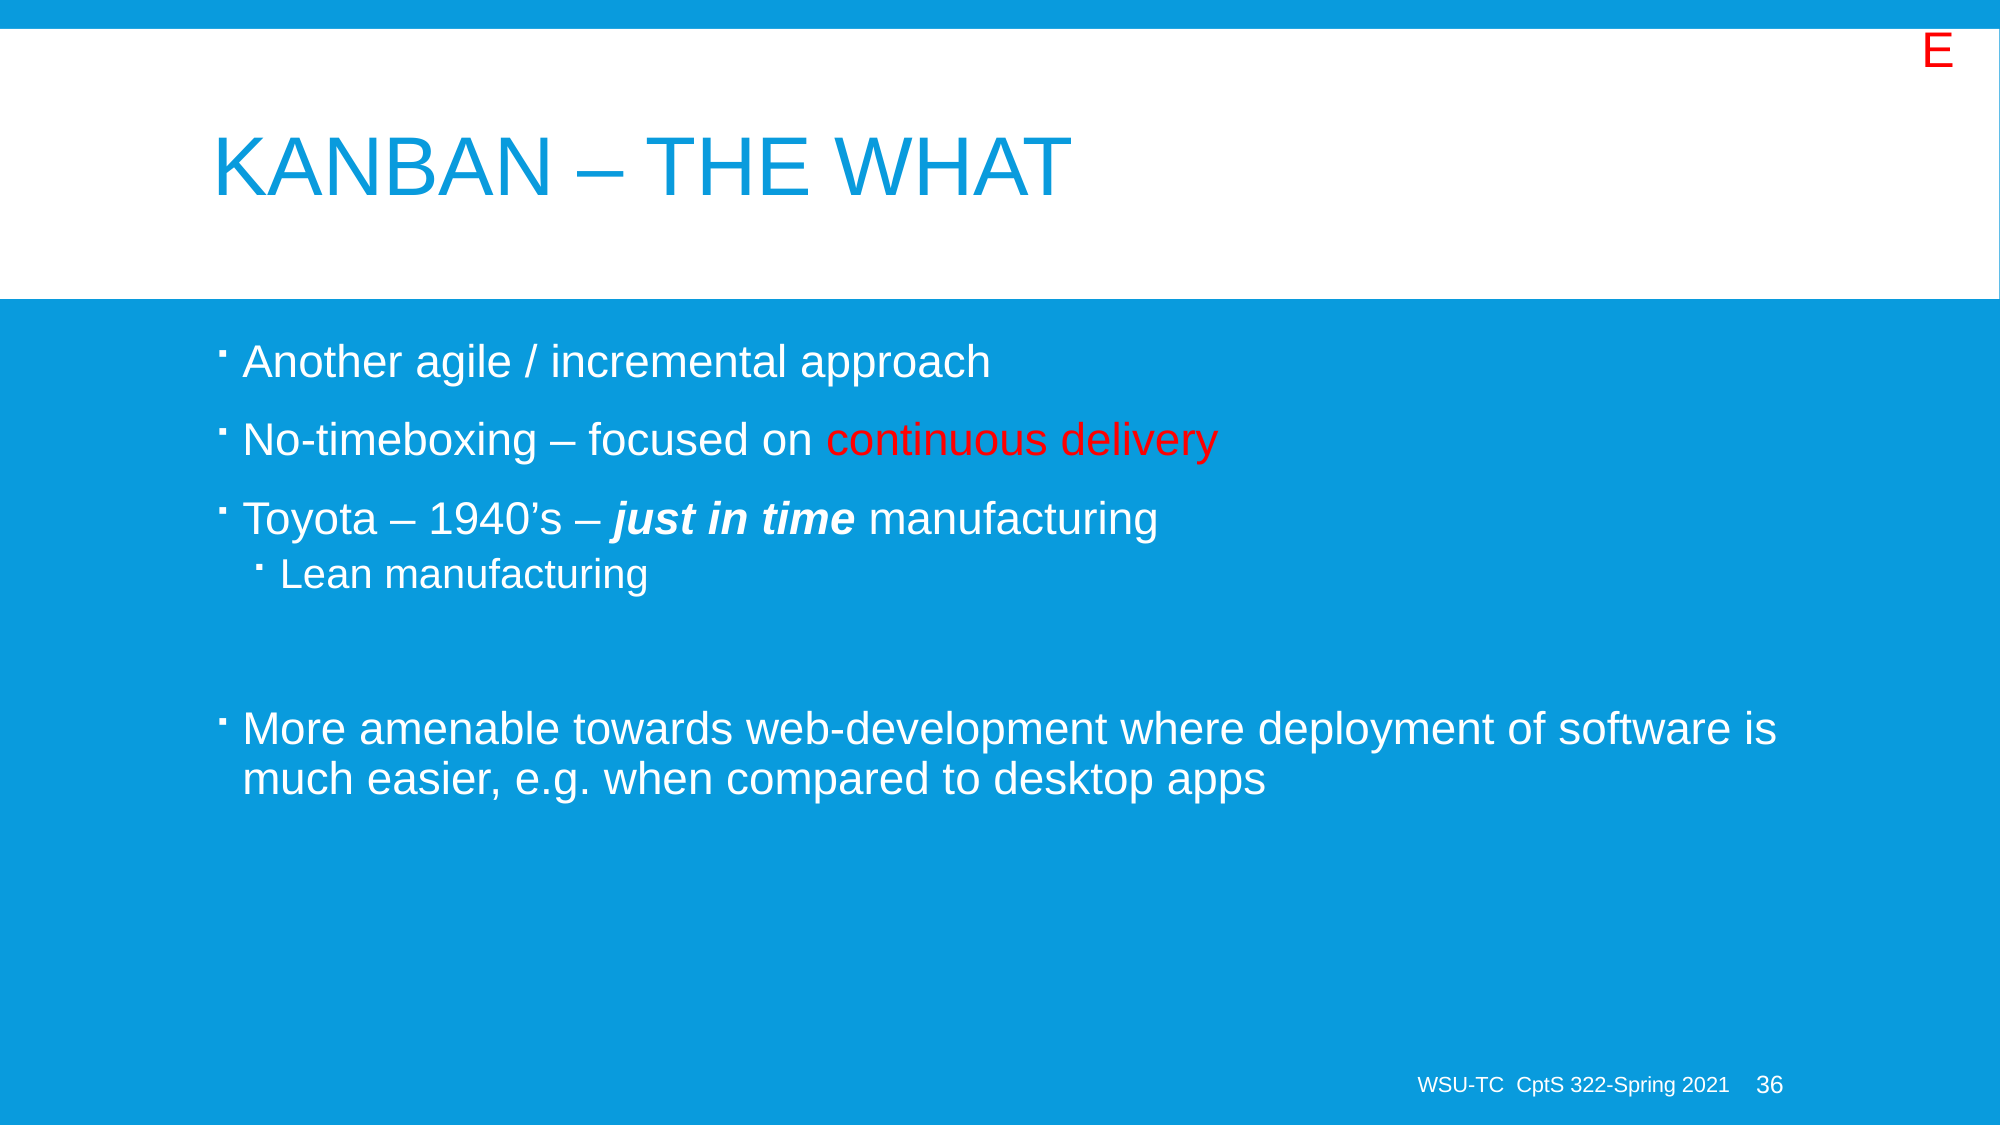

E
# Kanban – The What
Another agile / incremental approach
No-timeboxing – focused on continuous delivery
Toyota – 1940’s – just in time manufacturing
Lean manufacturing

More amenable towards web-development where deployment of software is much easier, e.g. when compared to desktop apps

WSU-TC  CptS 322-Spring 2021
36